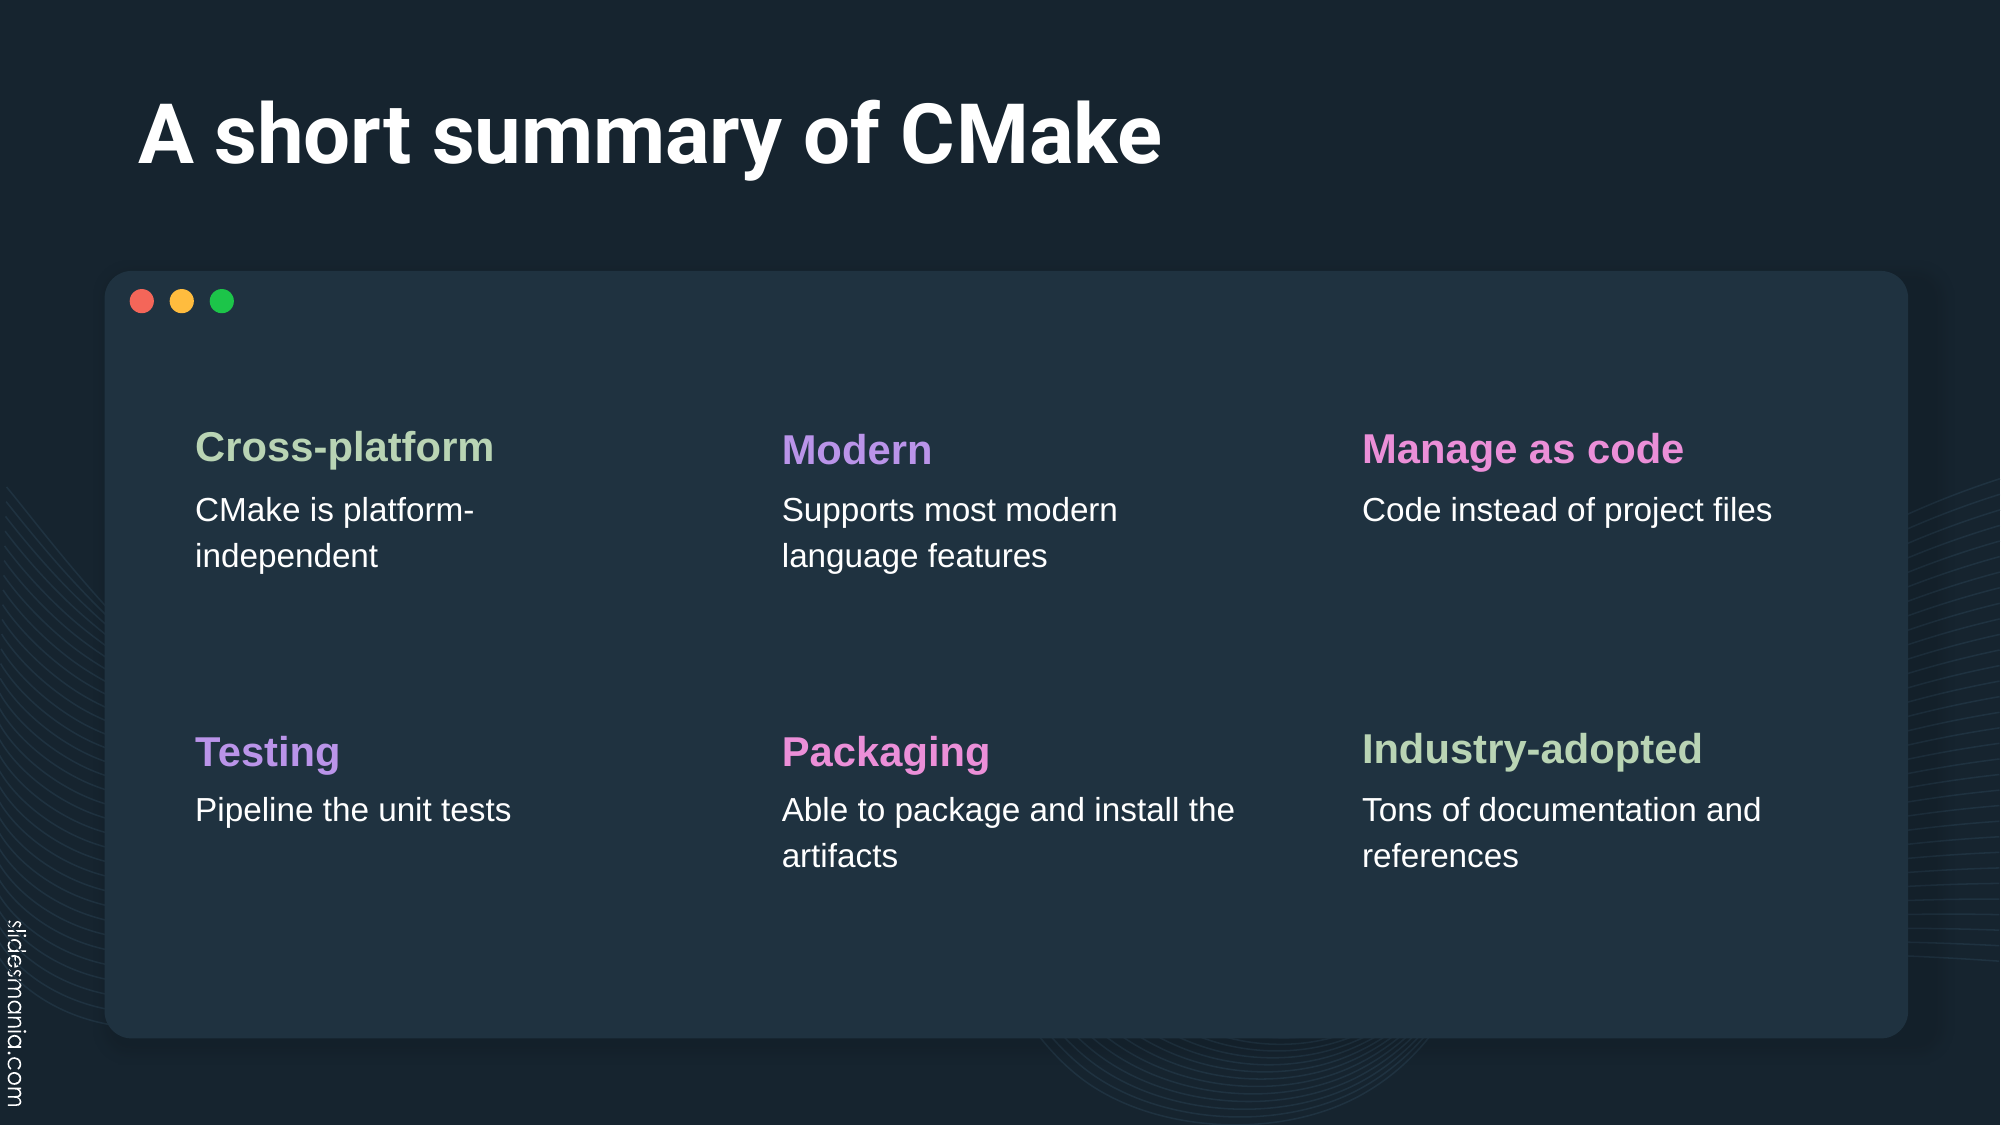

# A short summary of CMake
Cross-platform
Manage as code
Modern
CMake is platform-independent

Supports most modern language features
Code instead of project files
Industry-adopted
Testing
Packaging
Pipeline the unit tests
Able to package and install the artifacts

Tons of documentation and references